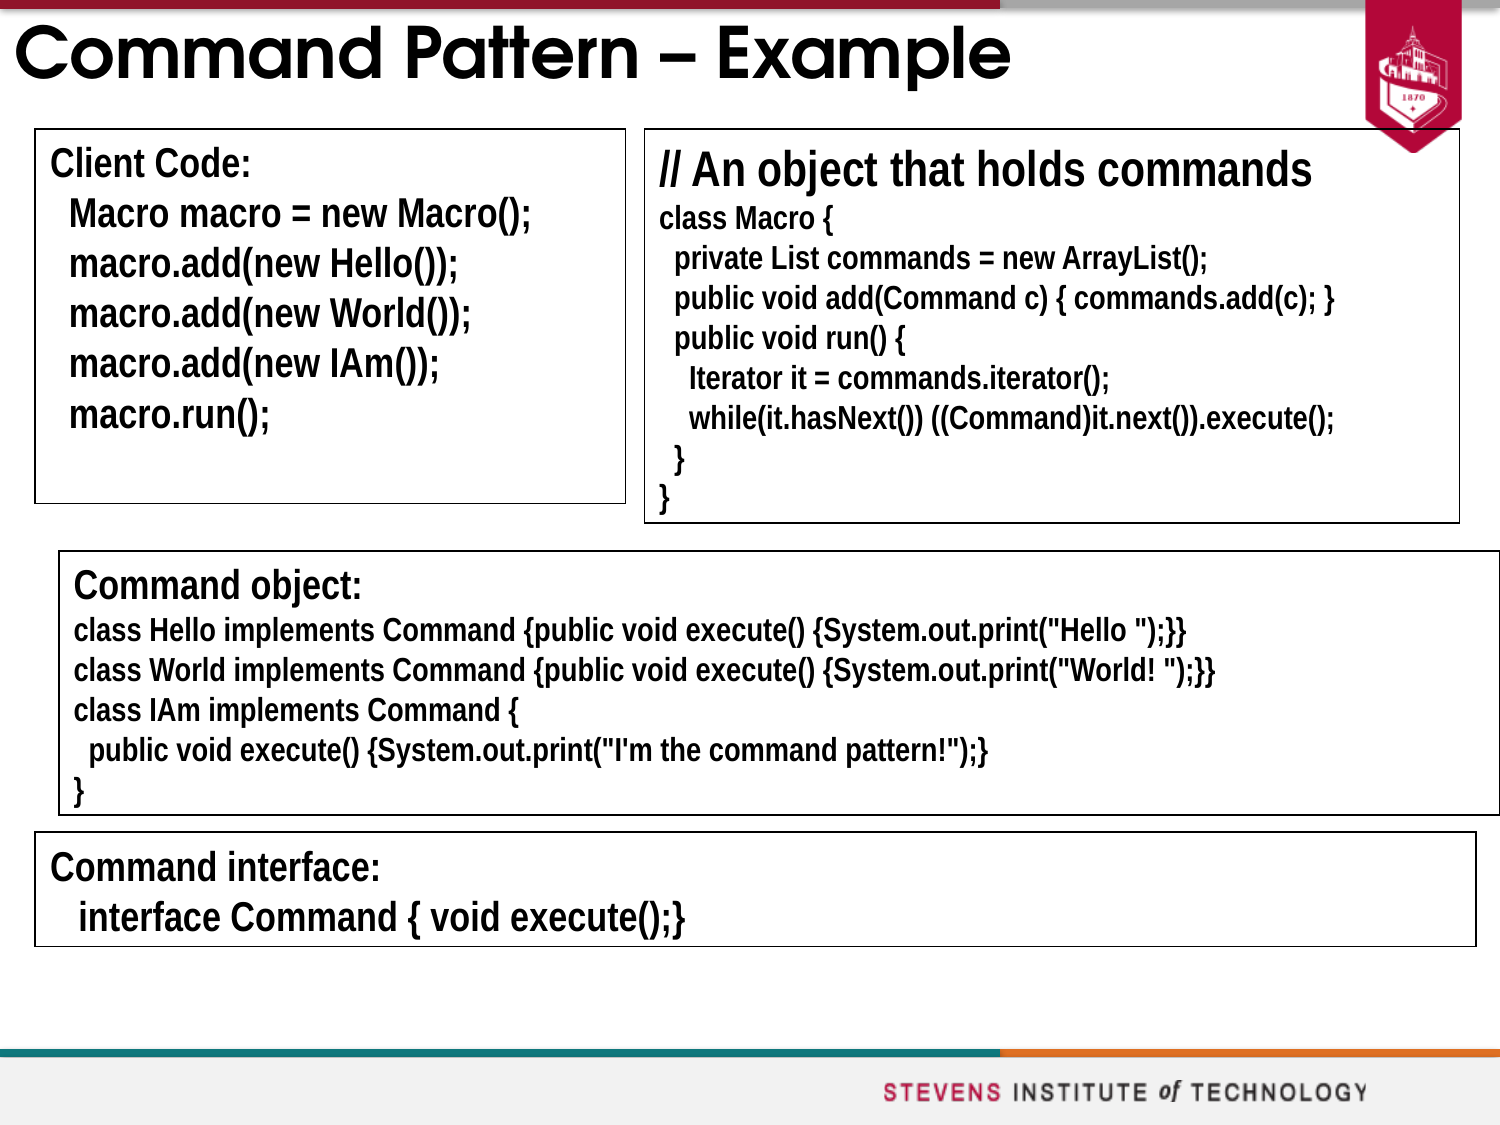

# Command Pattern – Example
Client Code:
  Macro macro = new Macro();
  macro.add(new Hello());
  macro.add(new World());
  macro.add(new IAm());
  macro.run();

// An object that holds commands
class Macro {
  private List commands = new ArrayList();
  public void add(Command c) { commands.add(c); }
  public void run() {
    Iterator it = commands.iterator();
    while(it.hasNext()) ((Command)it.next()).execute();
  }
}
Command object:
class Hello implements Command {public void execute() {System.out.print("Hello ");}}
class World implements Command {public void execute() {System.out.print("World! ");}}
class IAm implements Command {
  public void execute() {System.out.print("I'm the command pattern!");}
}
Command interface:
   interface Command { void execute();}